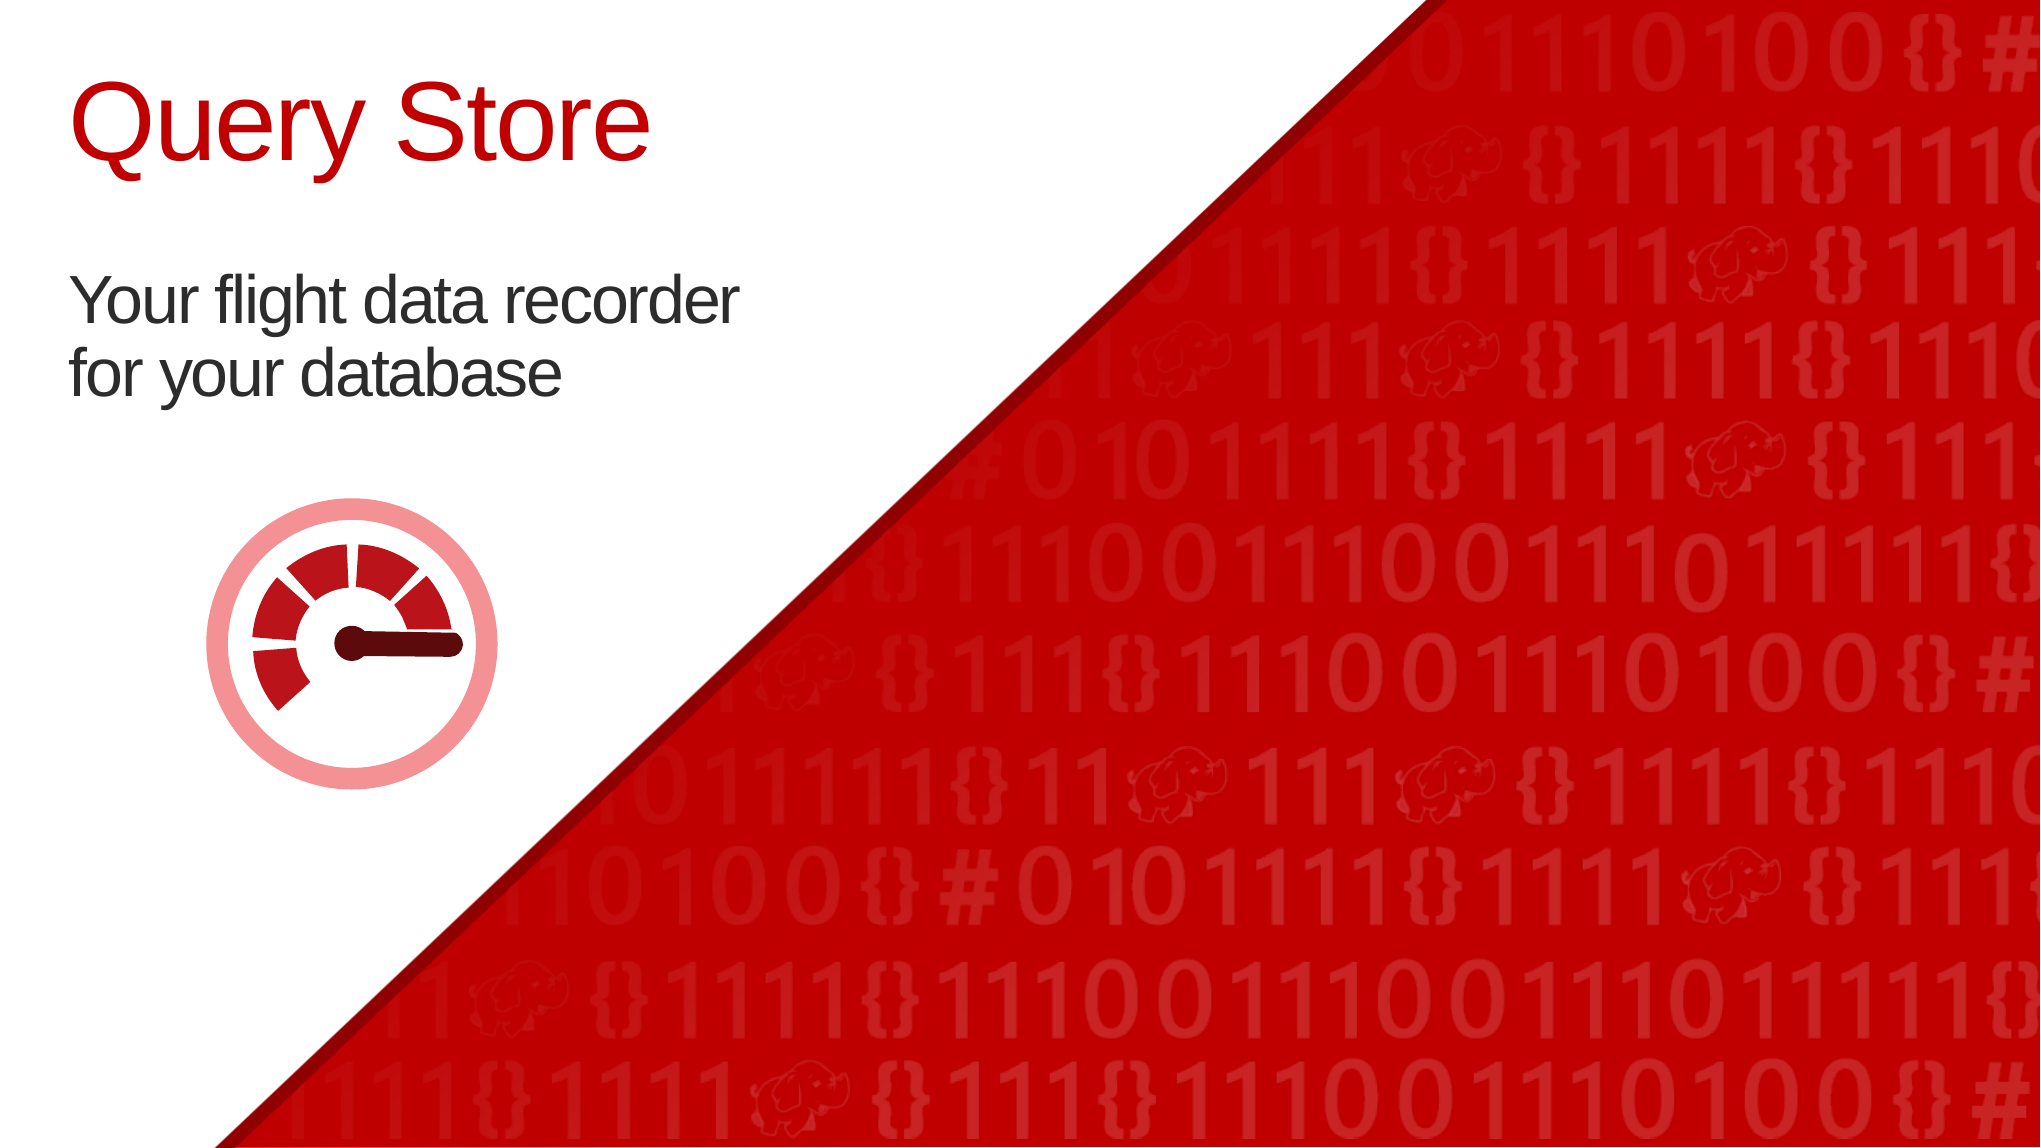

# Query Store
Your flight data recorder
for your database